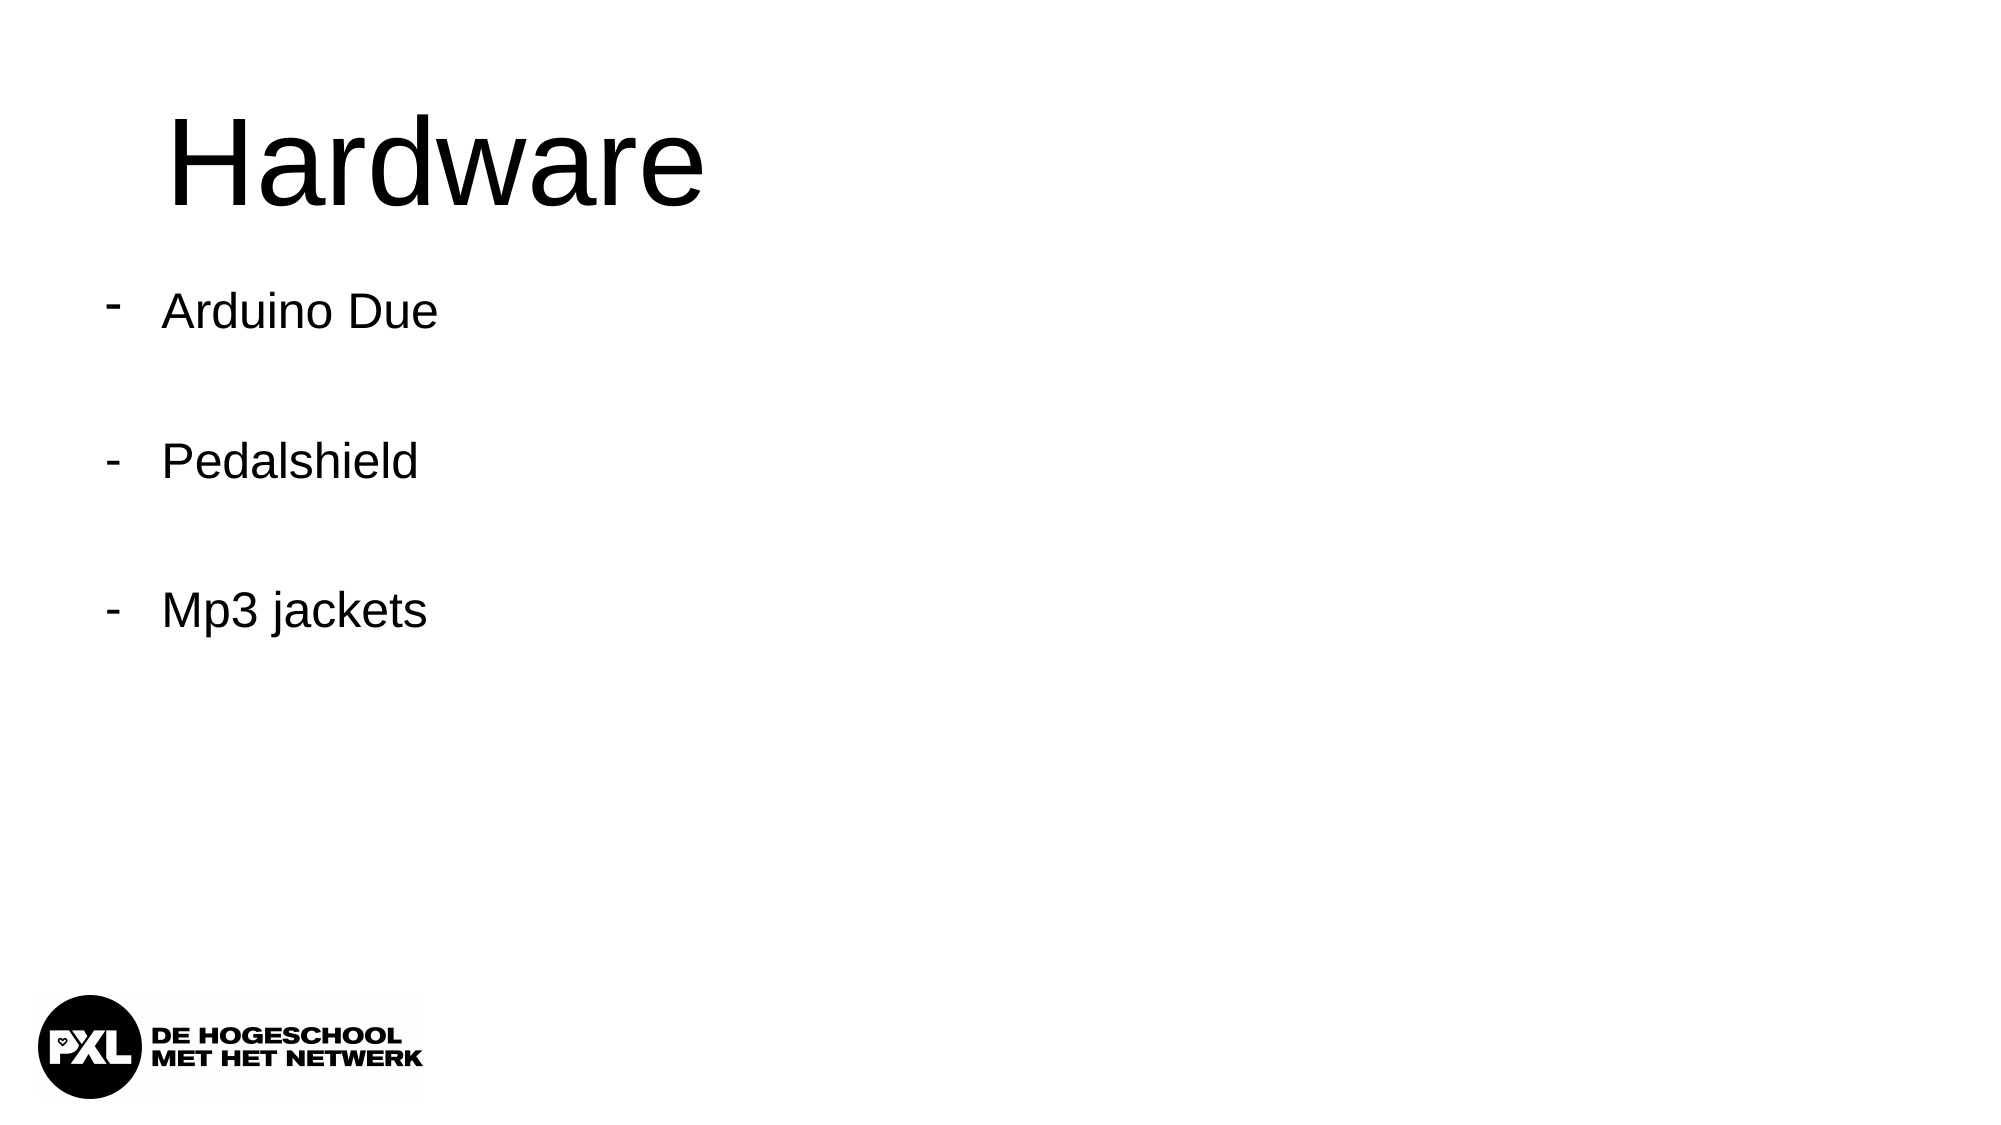

# Hardware
Arduino Due

Pedalshield

Mp3 jackets